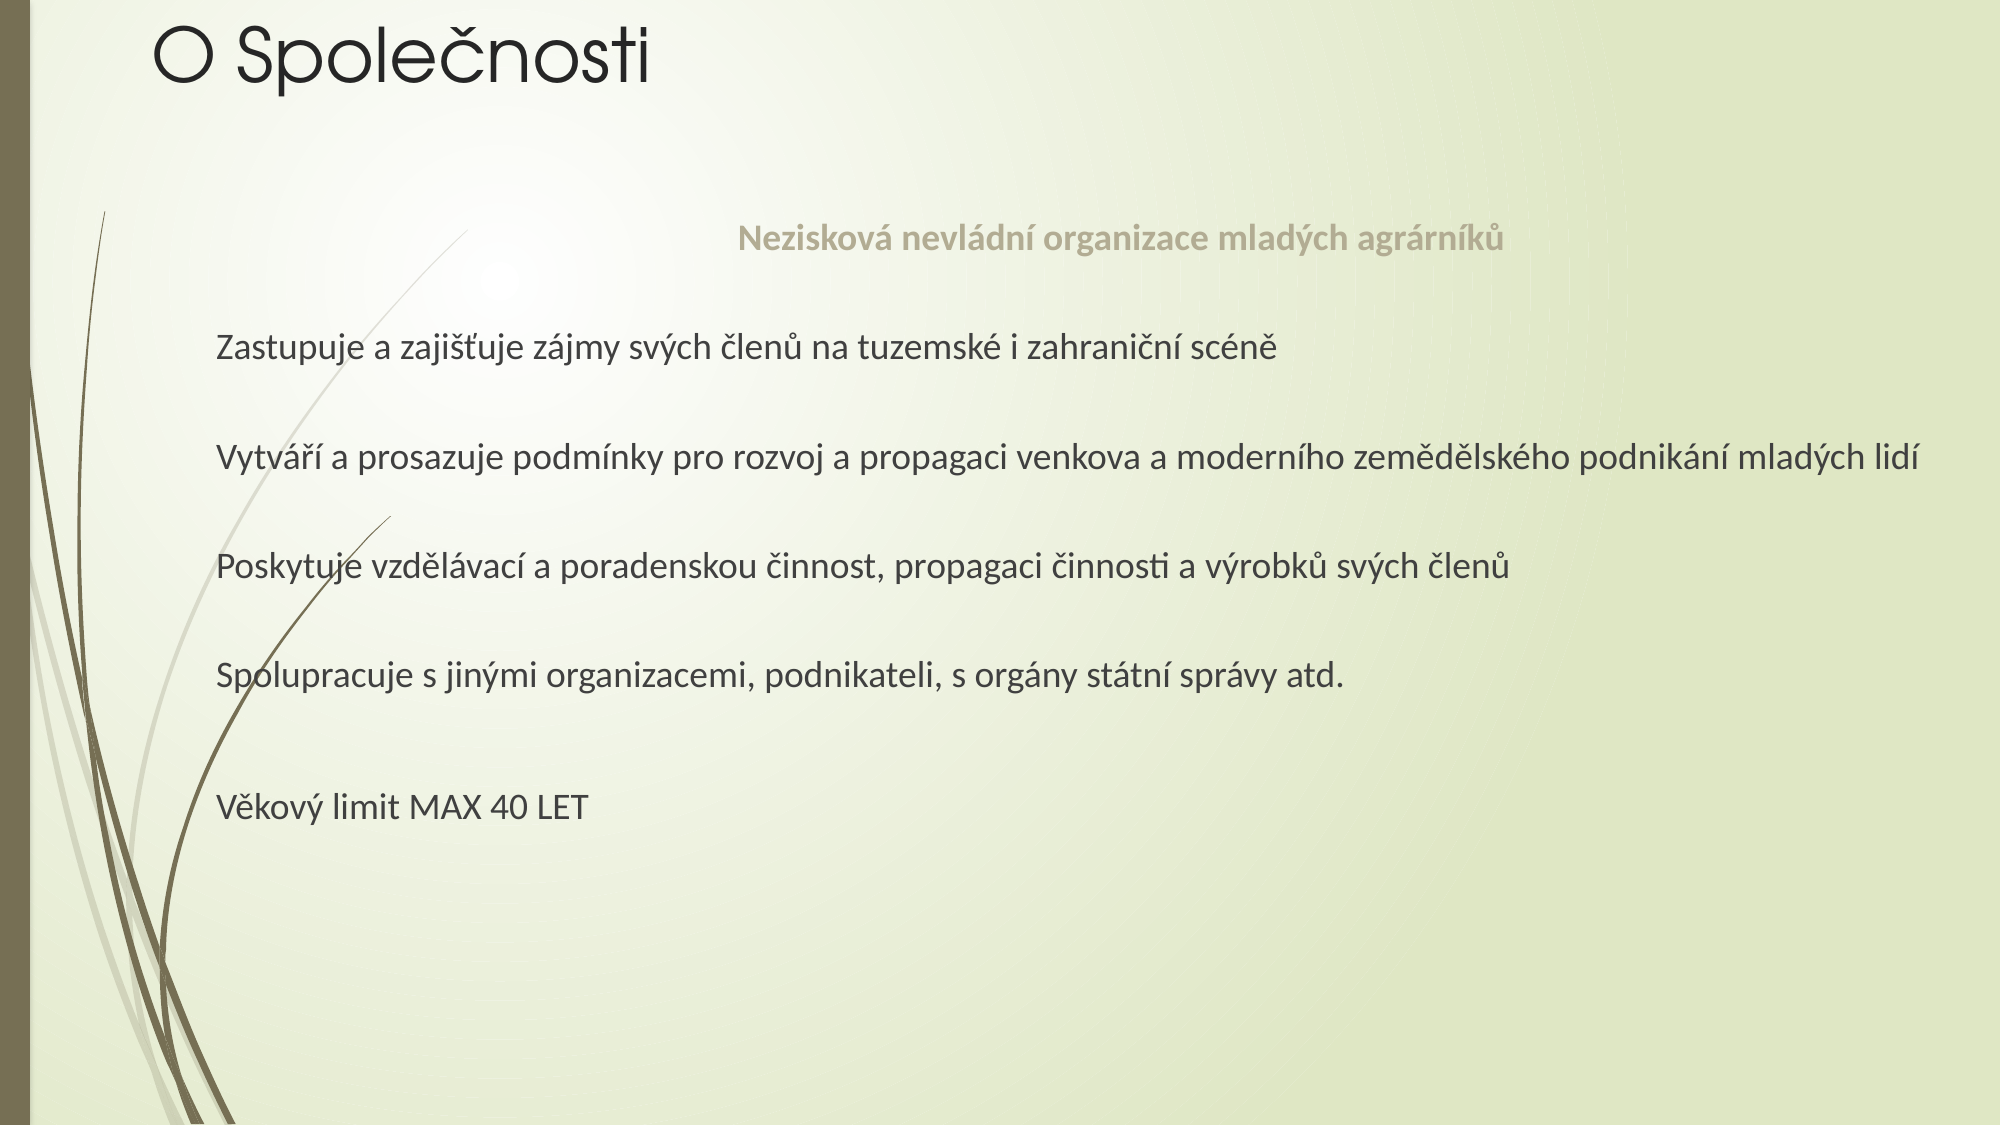

# O Společnosti
Nezisková nevládní organizace mladých agrárníků

Zastupuje a zajišťuje zájmy svých členů na tuzemské i zahraniční scéně

Vytváří a prosazuje podmínky pro rozvoj a propagaci venkova a moderního zemědělského podnikání mladých lidí

Poskytuje vzdělávací a poradenskou činnost, propagaci činnosti a výrobků svých členů

Spolupracuje s jinými organizacemi, podnikateli, s orgány státní správy atd.

Věkový limit MAX 40 LET